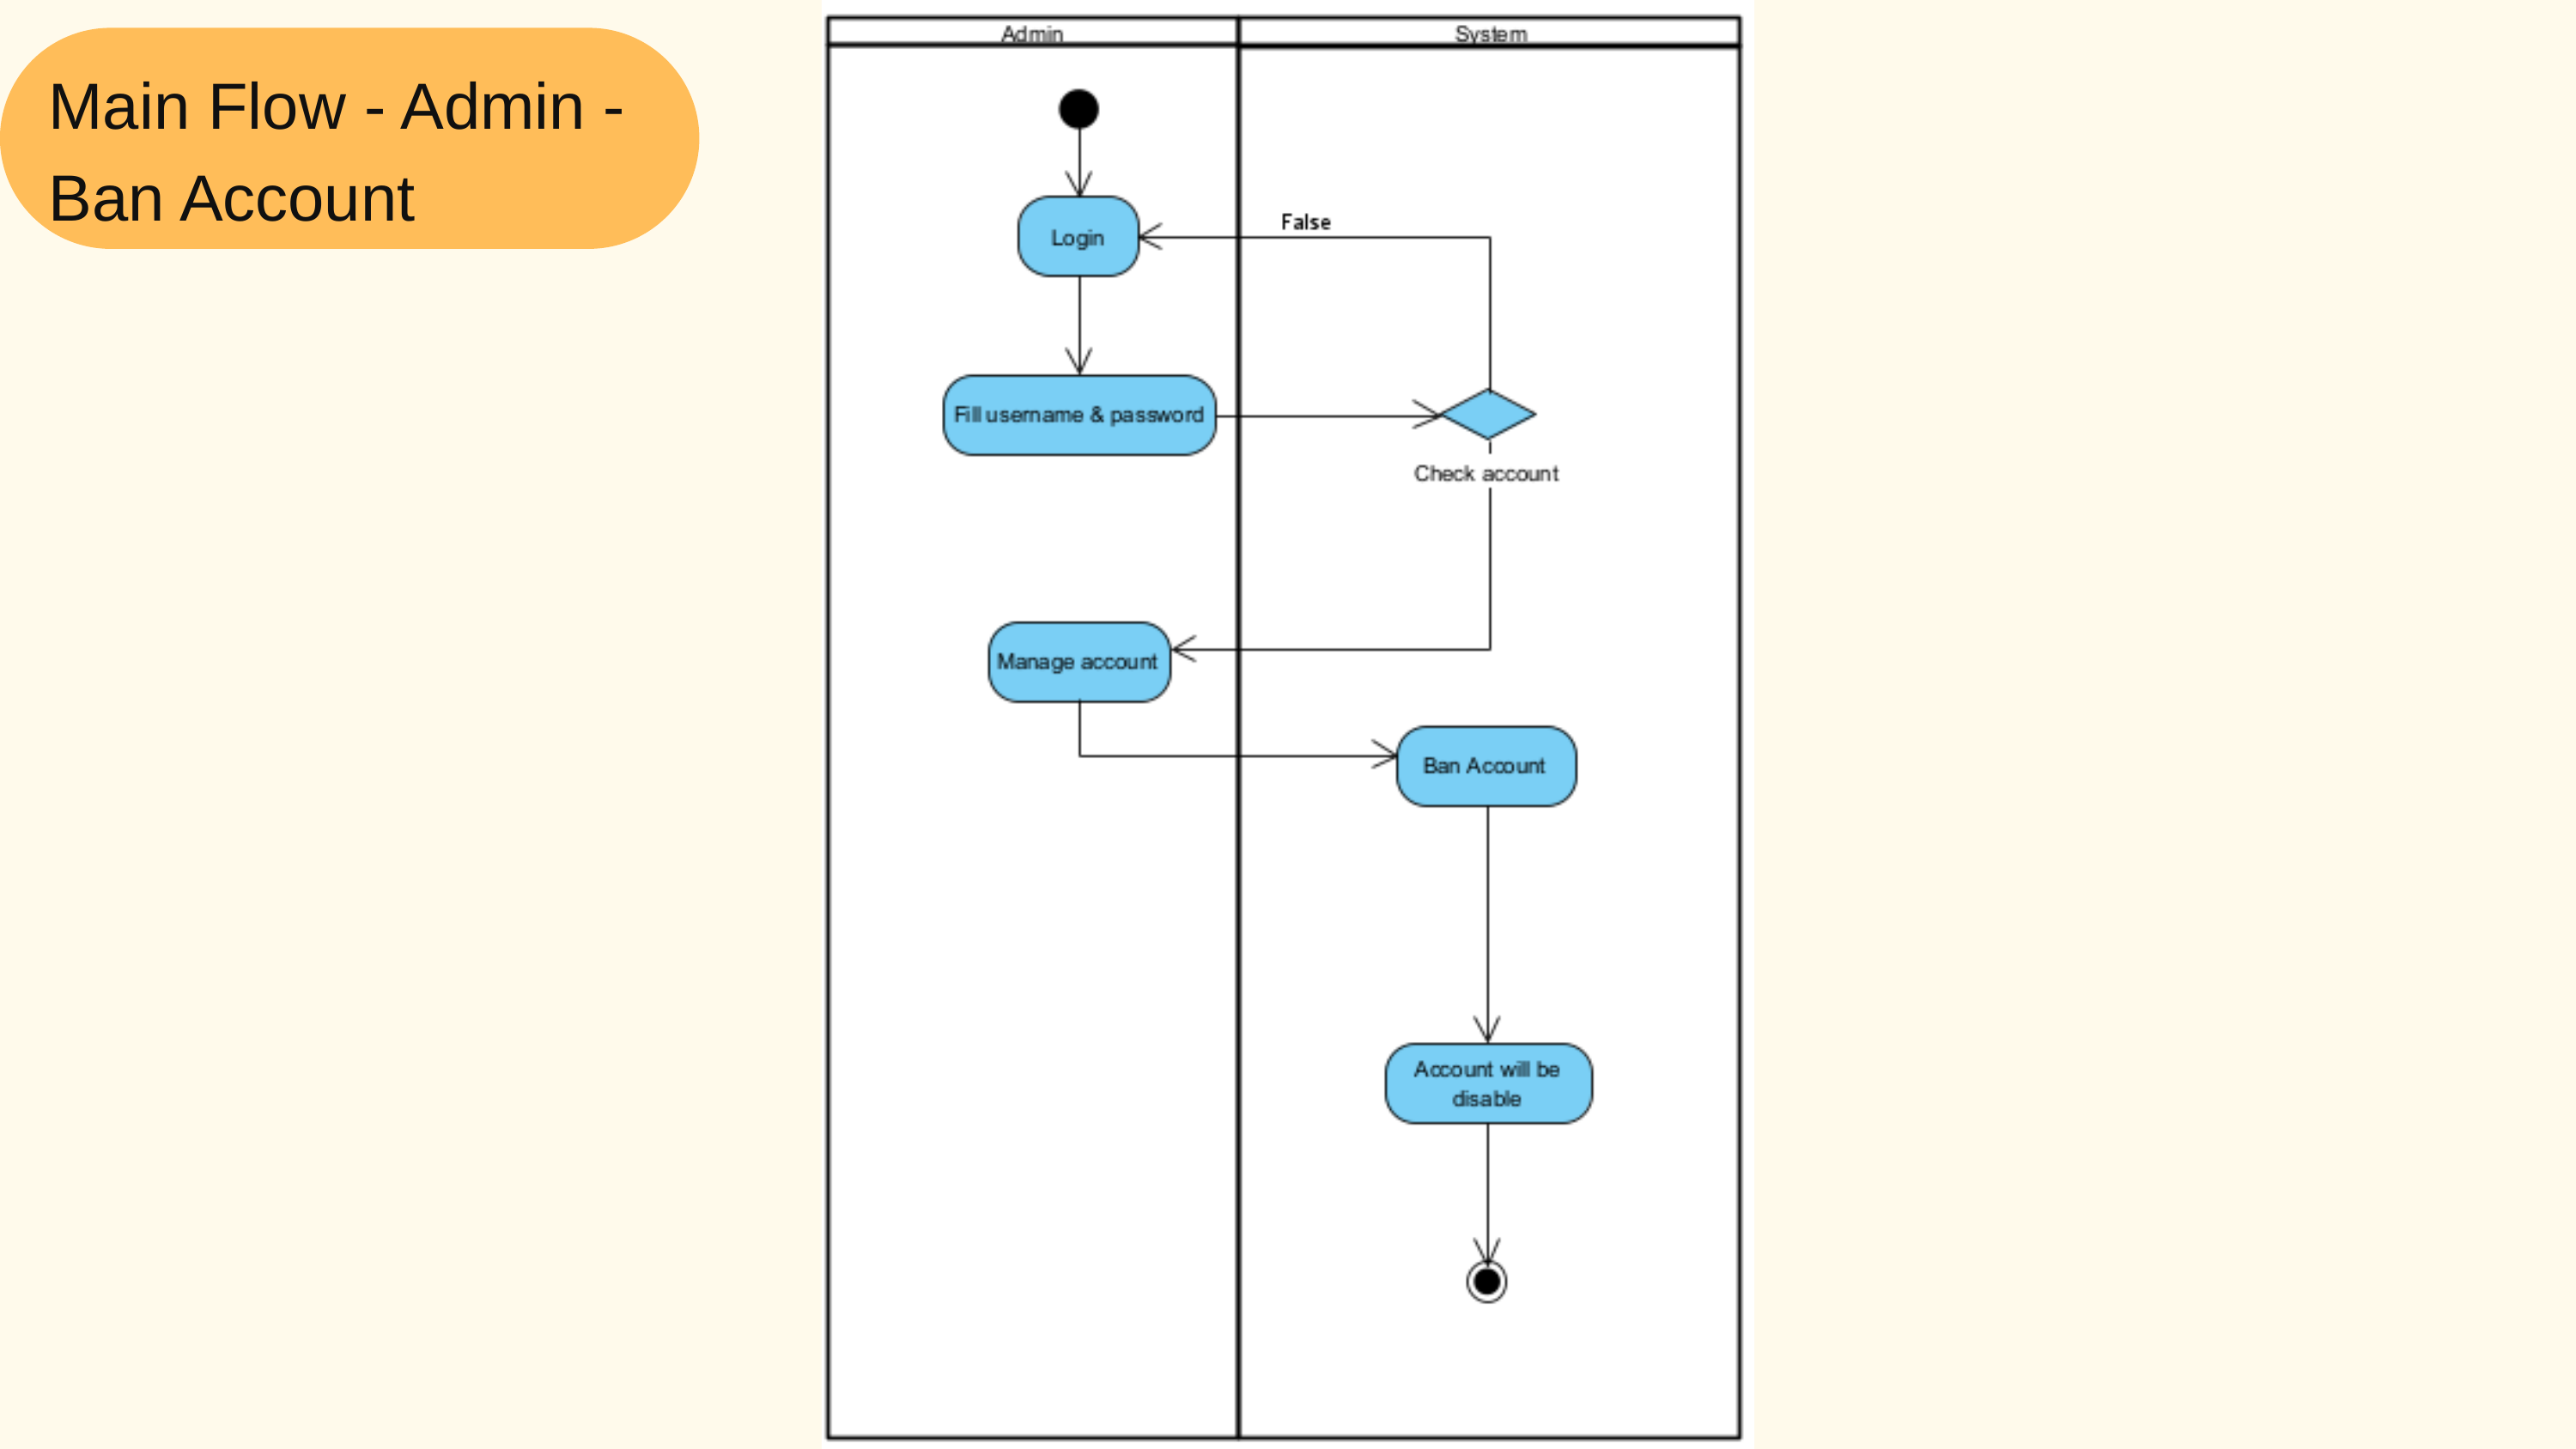

Main Flow - Admin - Ban Account